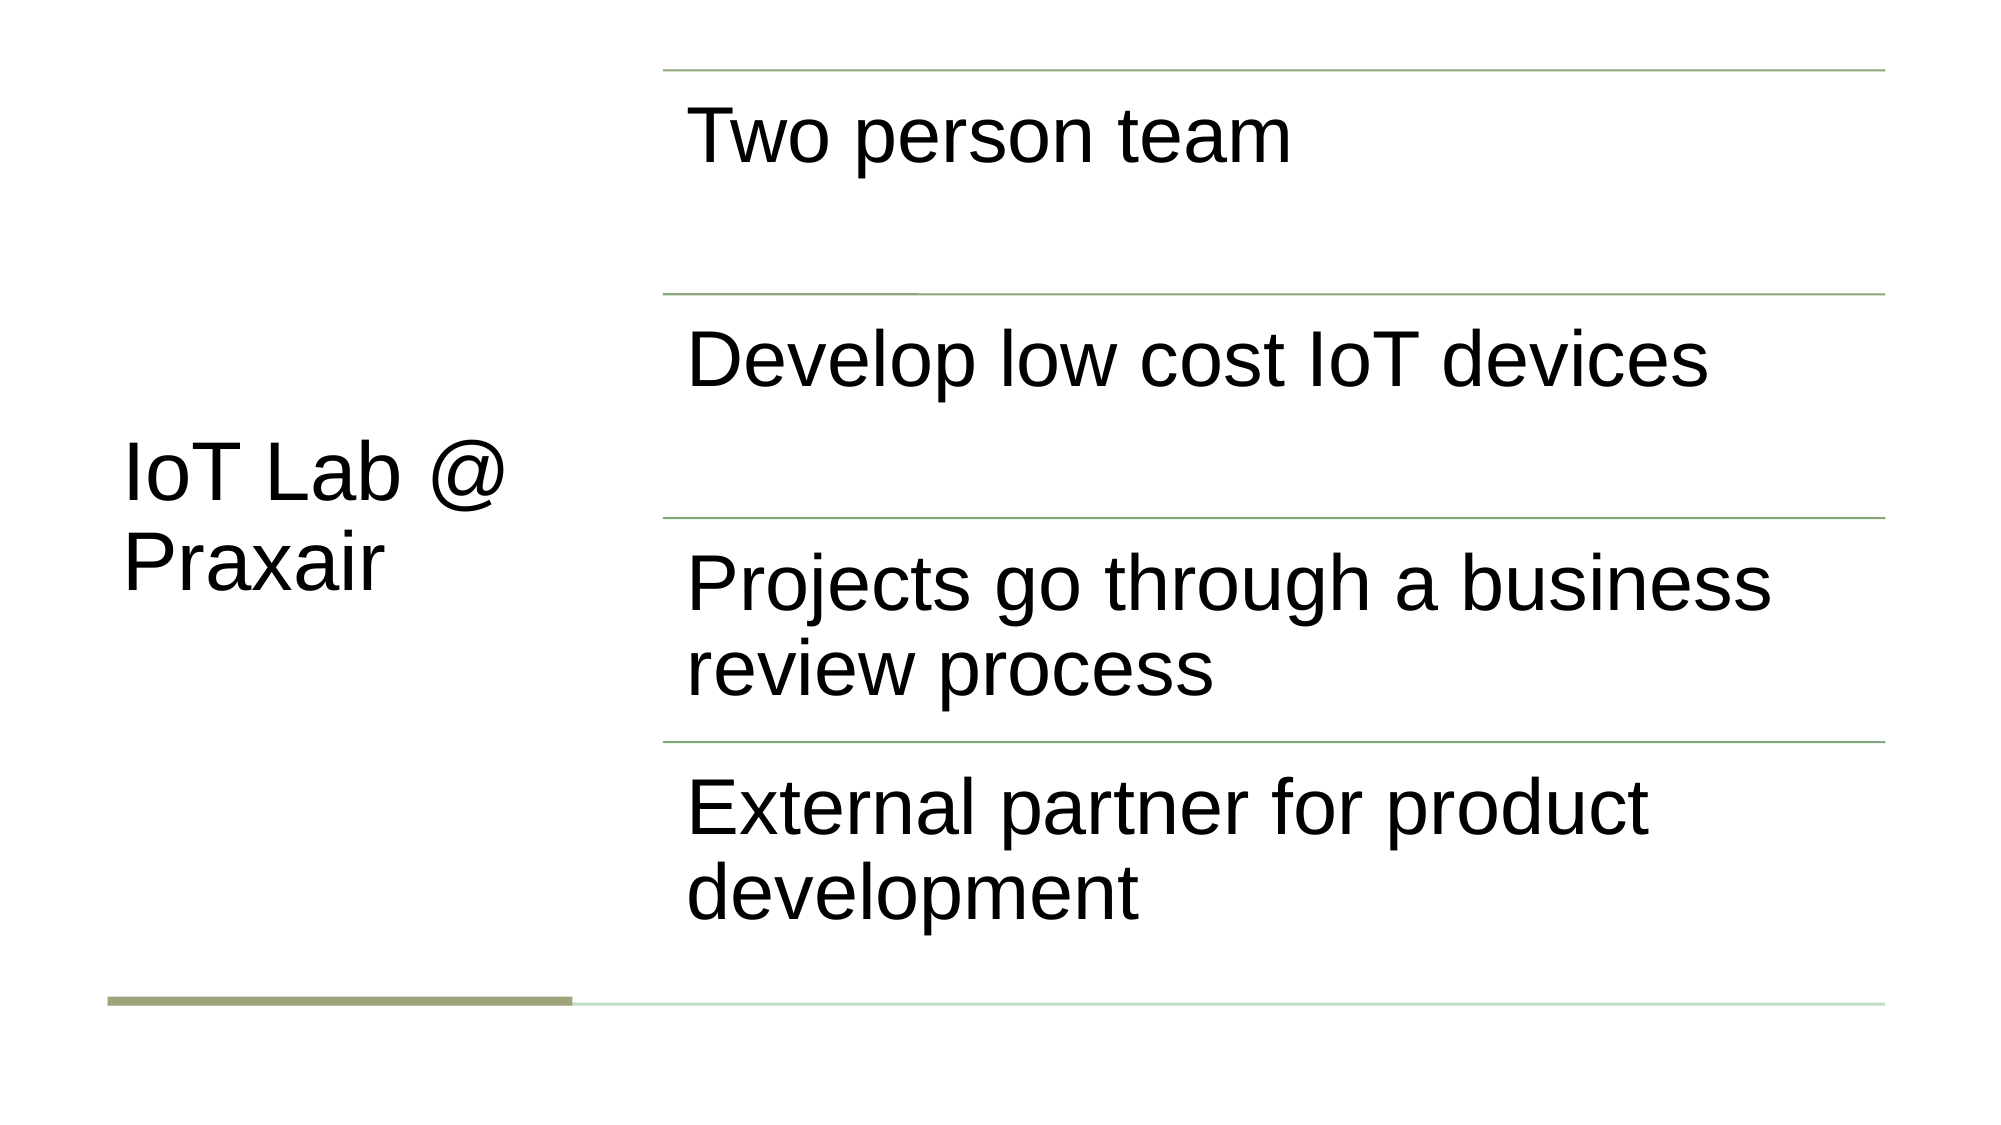

# IoT Lab @ Praxair
Two person team
Develop low cost IoT devices
Projects go through a business review process
External partner for product development